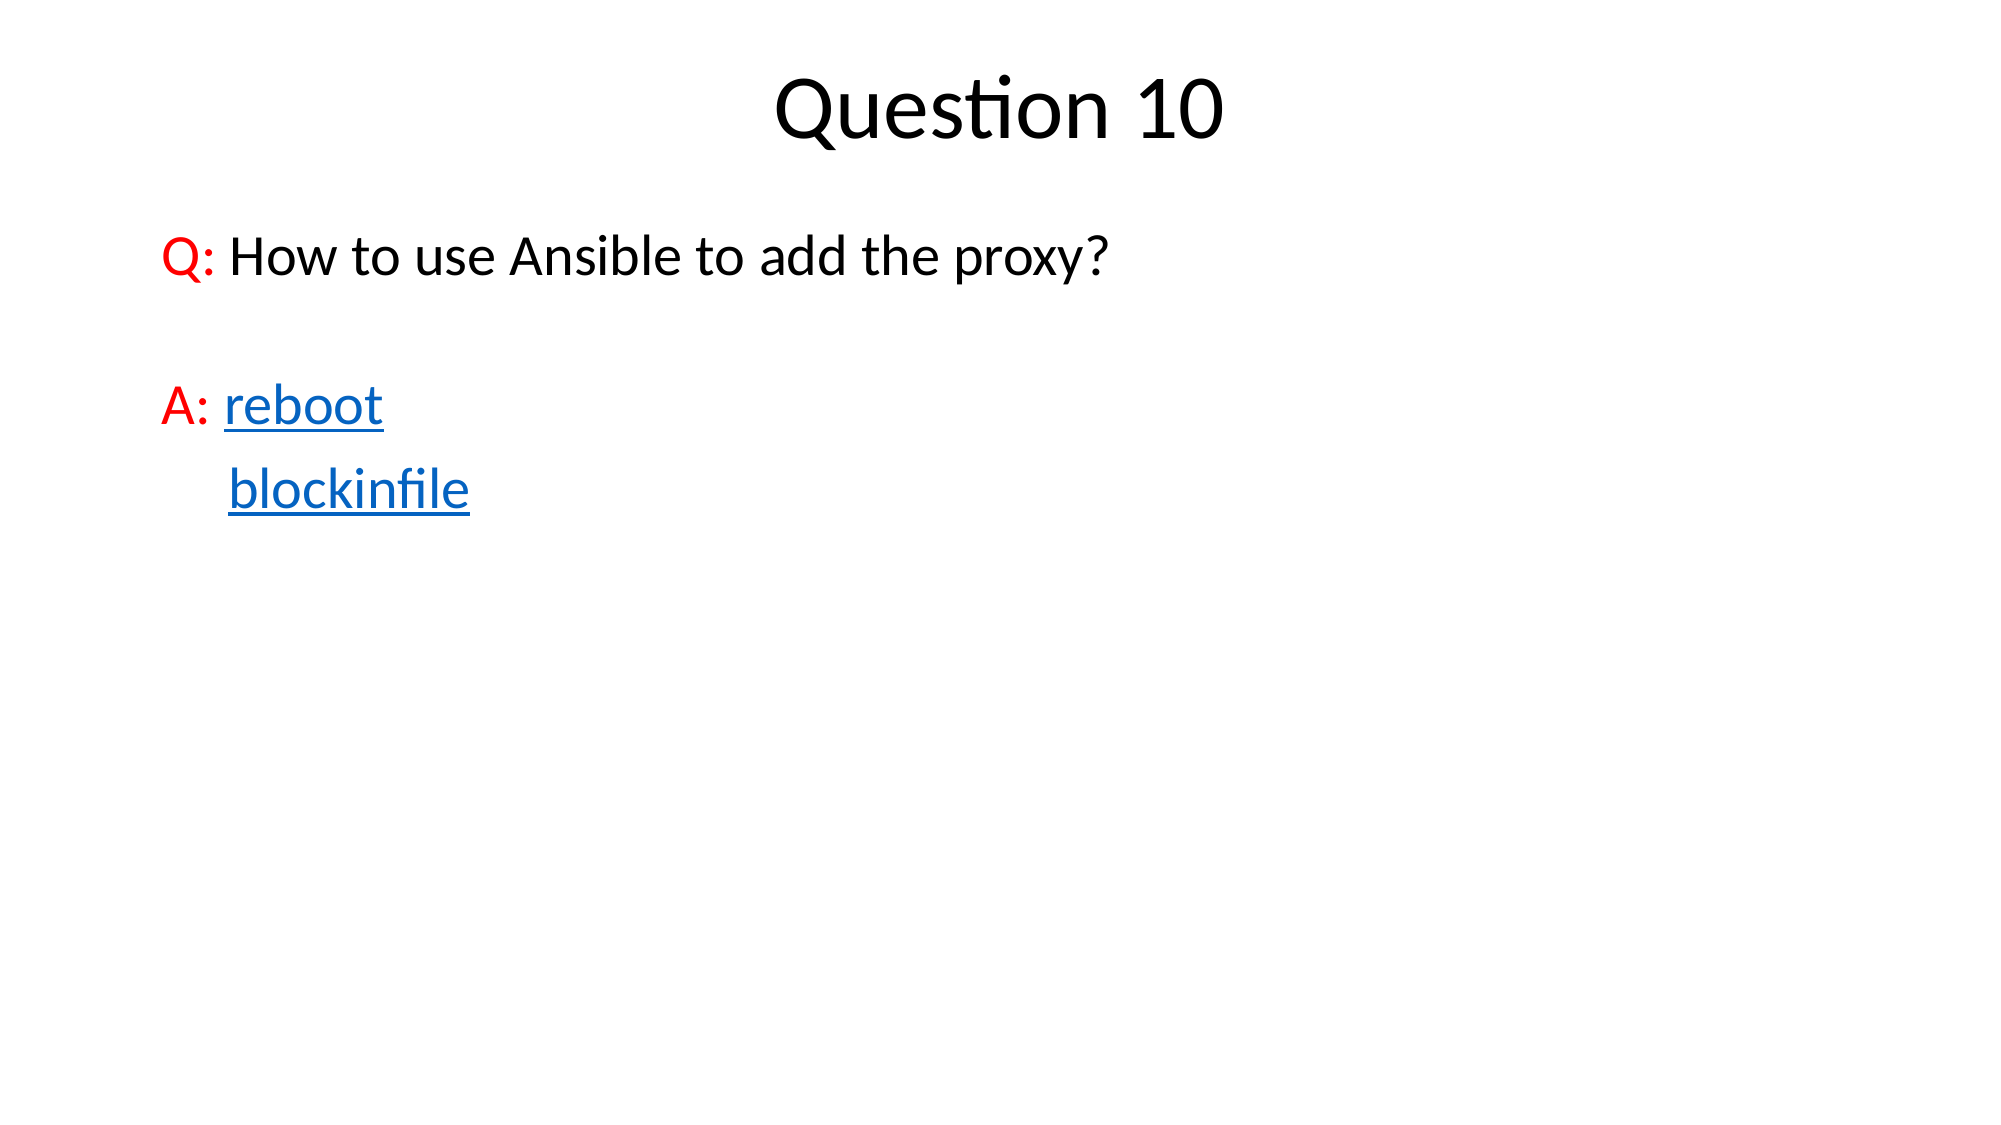

# Question 10
Q: How to use Ansible to add the proxy?

A: reboot
     blockinfile